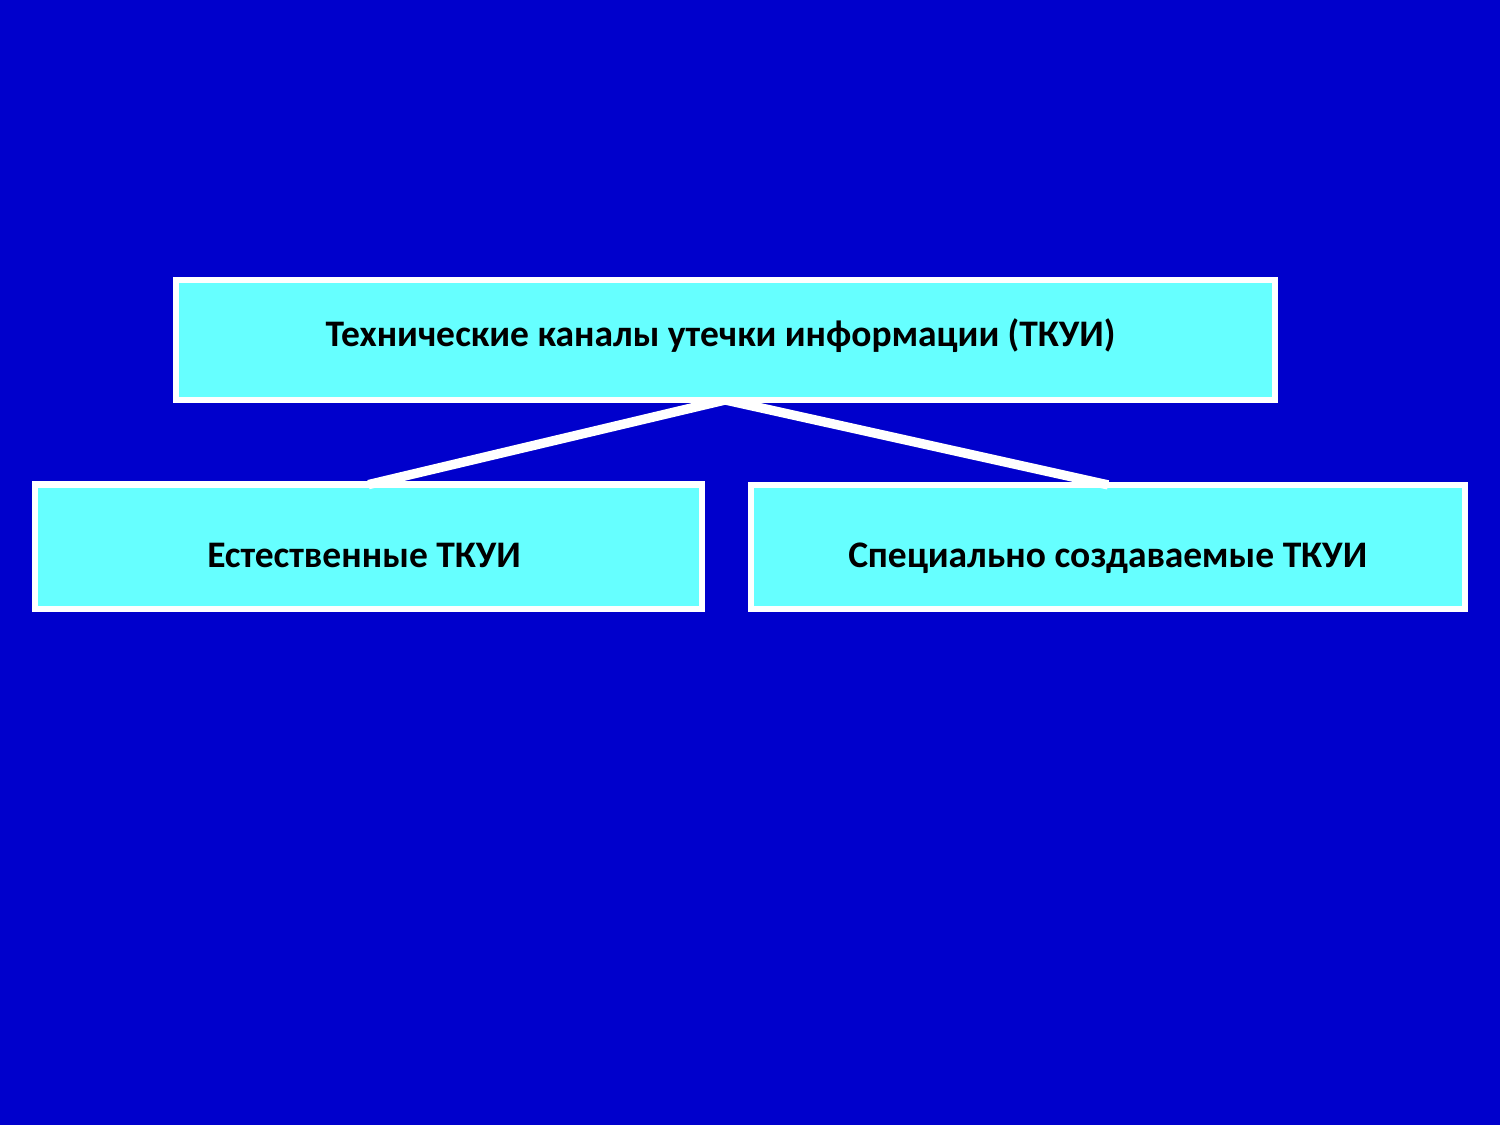

Технические каналы утечки информации (ТКУИ)

Естественные ТКУИ

Специально создаваемые ТКУИ